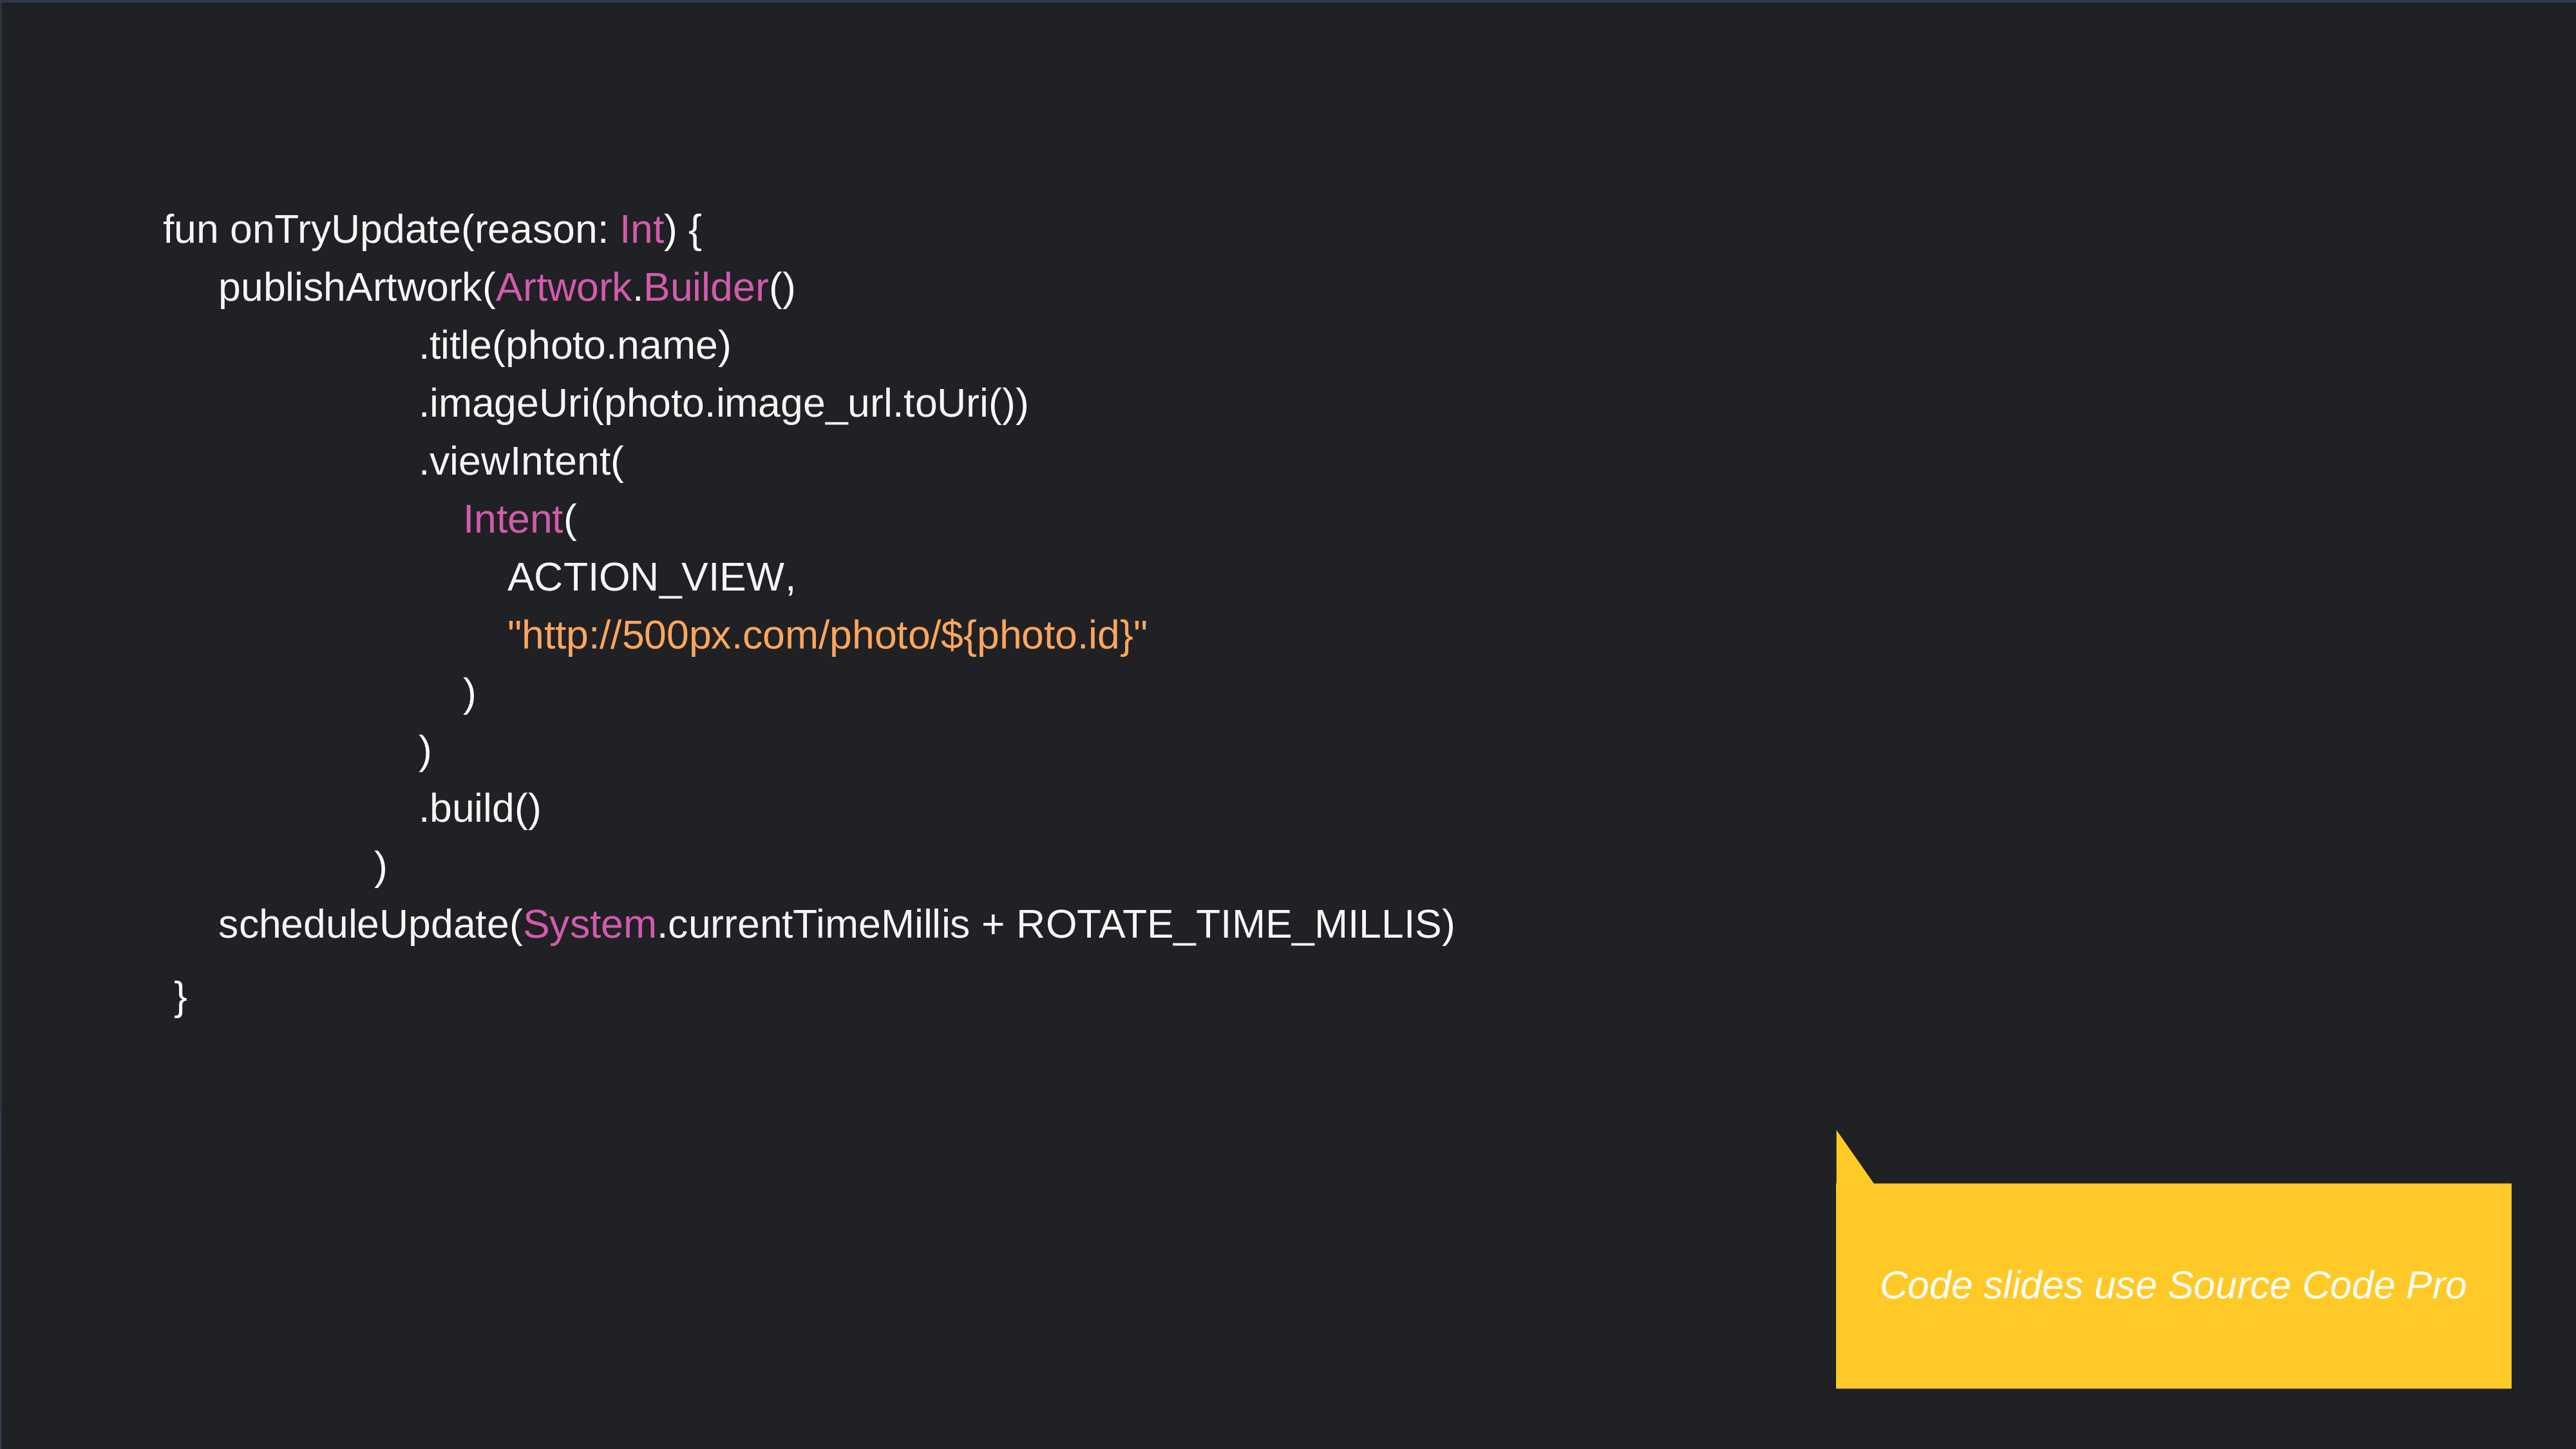

fun onTryUpdate(reason: Int) {
     publishArtwork(Artwork.Builder()
                       .title(photo.name)
                       .imageUri(photo.image_url.toUri())
                       .viewIntent(
                           Intent(
                               ACTION_VIEW,
                               "http://500px.com/photo/${photo.id}"
                           )
                       )
                       .build()
                   )
     scheduleUpdate(System.currentTimeMillis + ROTATE_TIME_MILLIS)
 }

Code slides use Source Code Pro